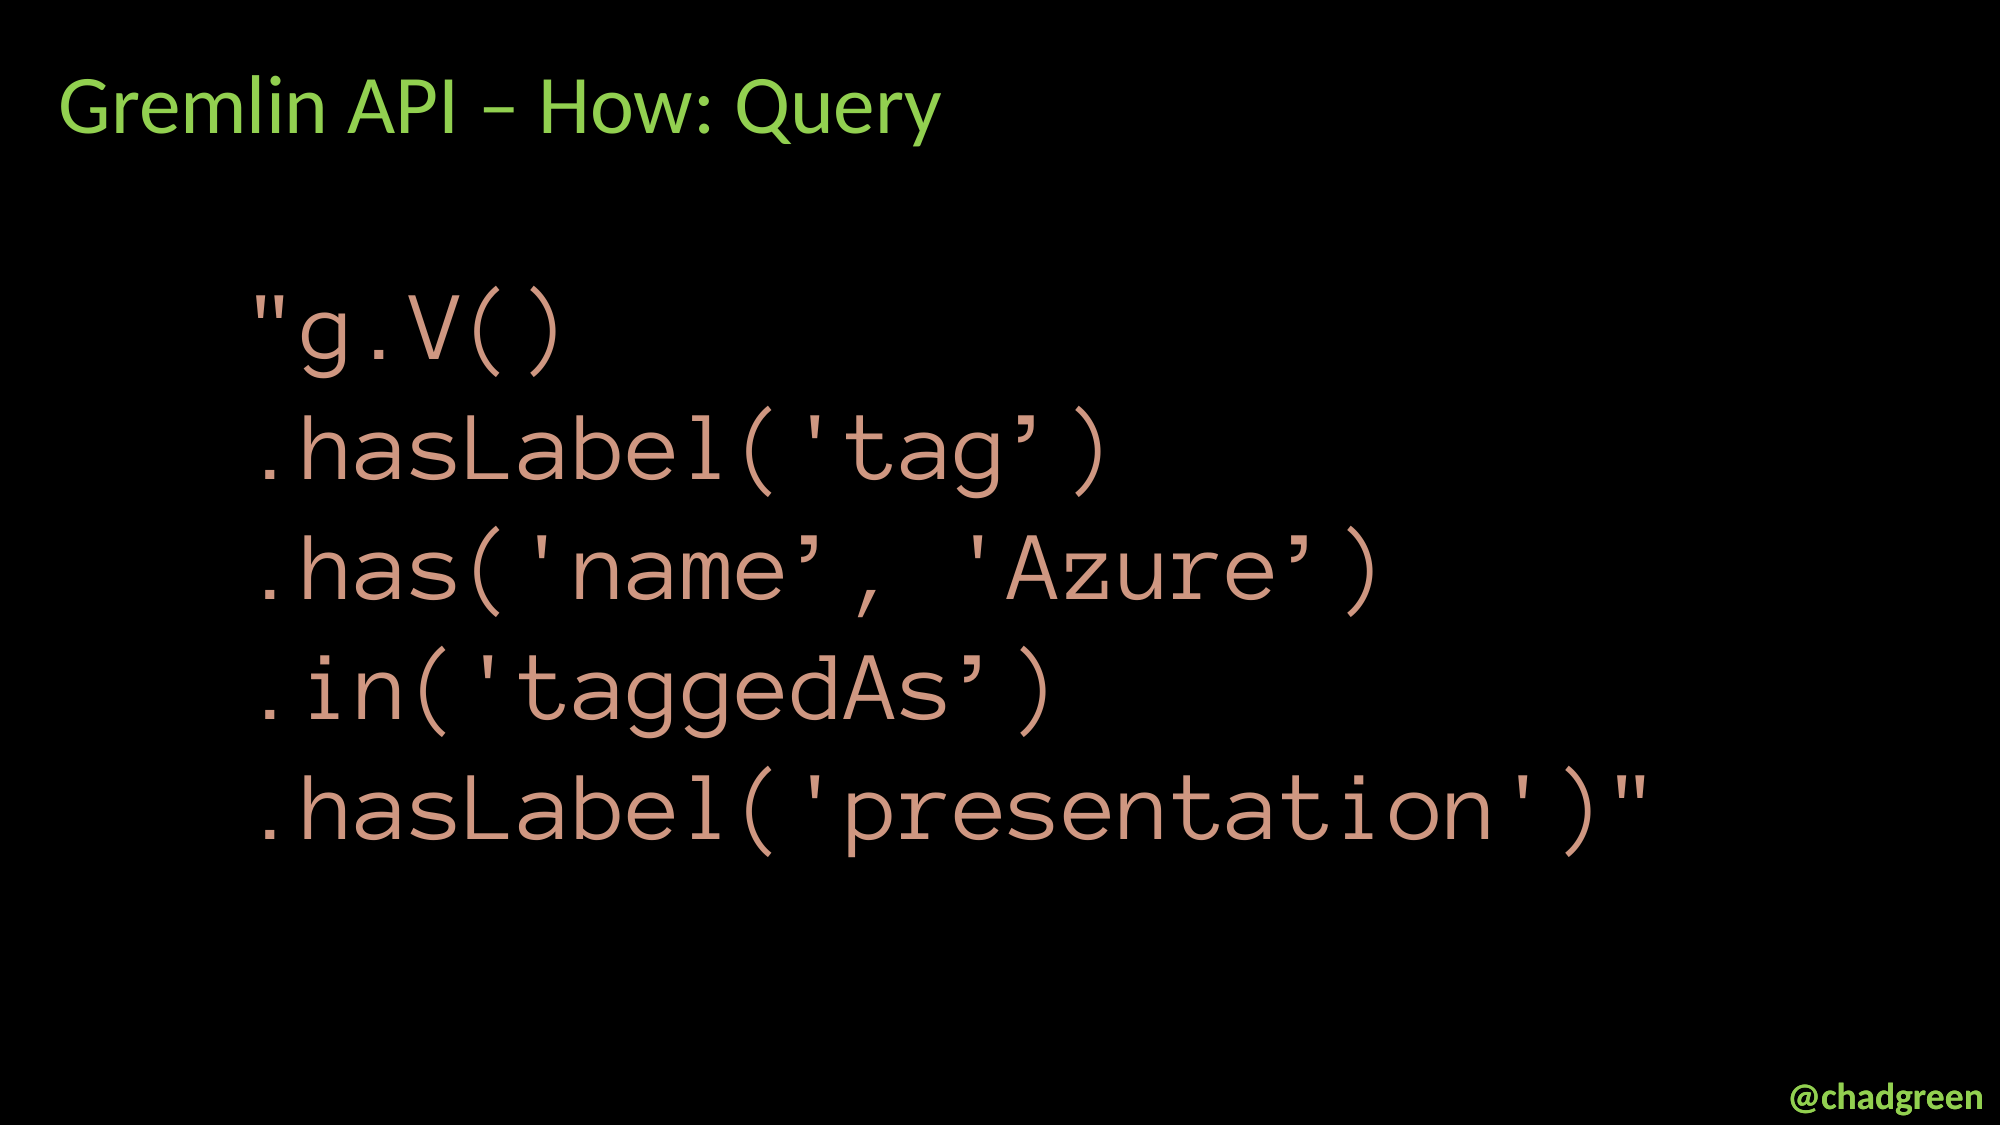

Gremlin API – How: Query
"g.V()
.hasLabel('tag’)
.has('name’, 'Azure’)
.in('taggedAs’)
.hasLabel('presentation')"